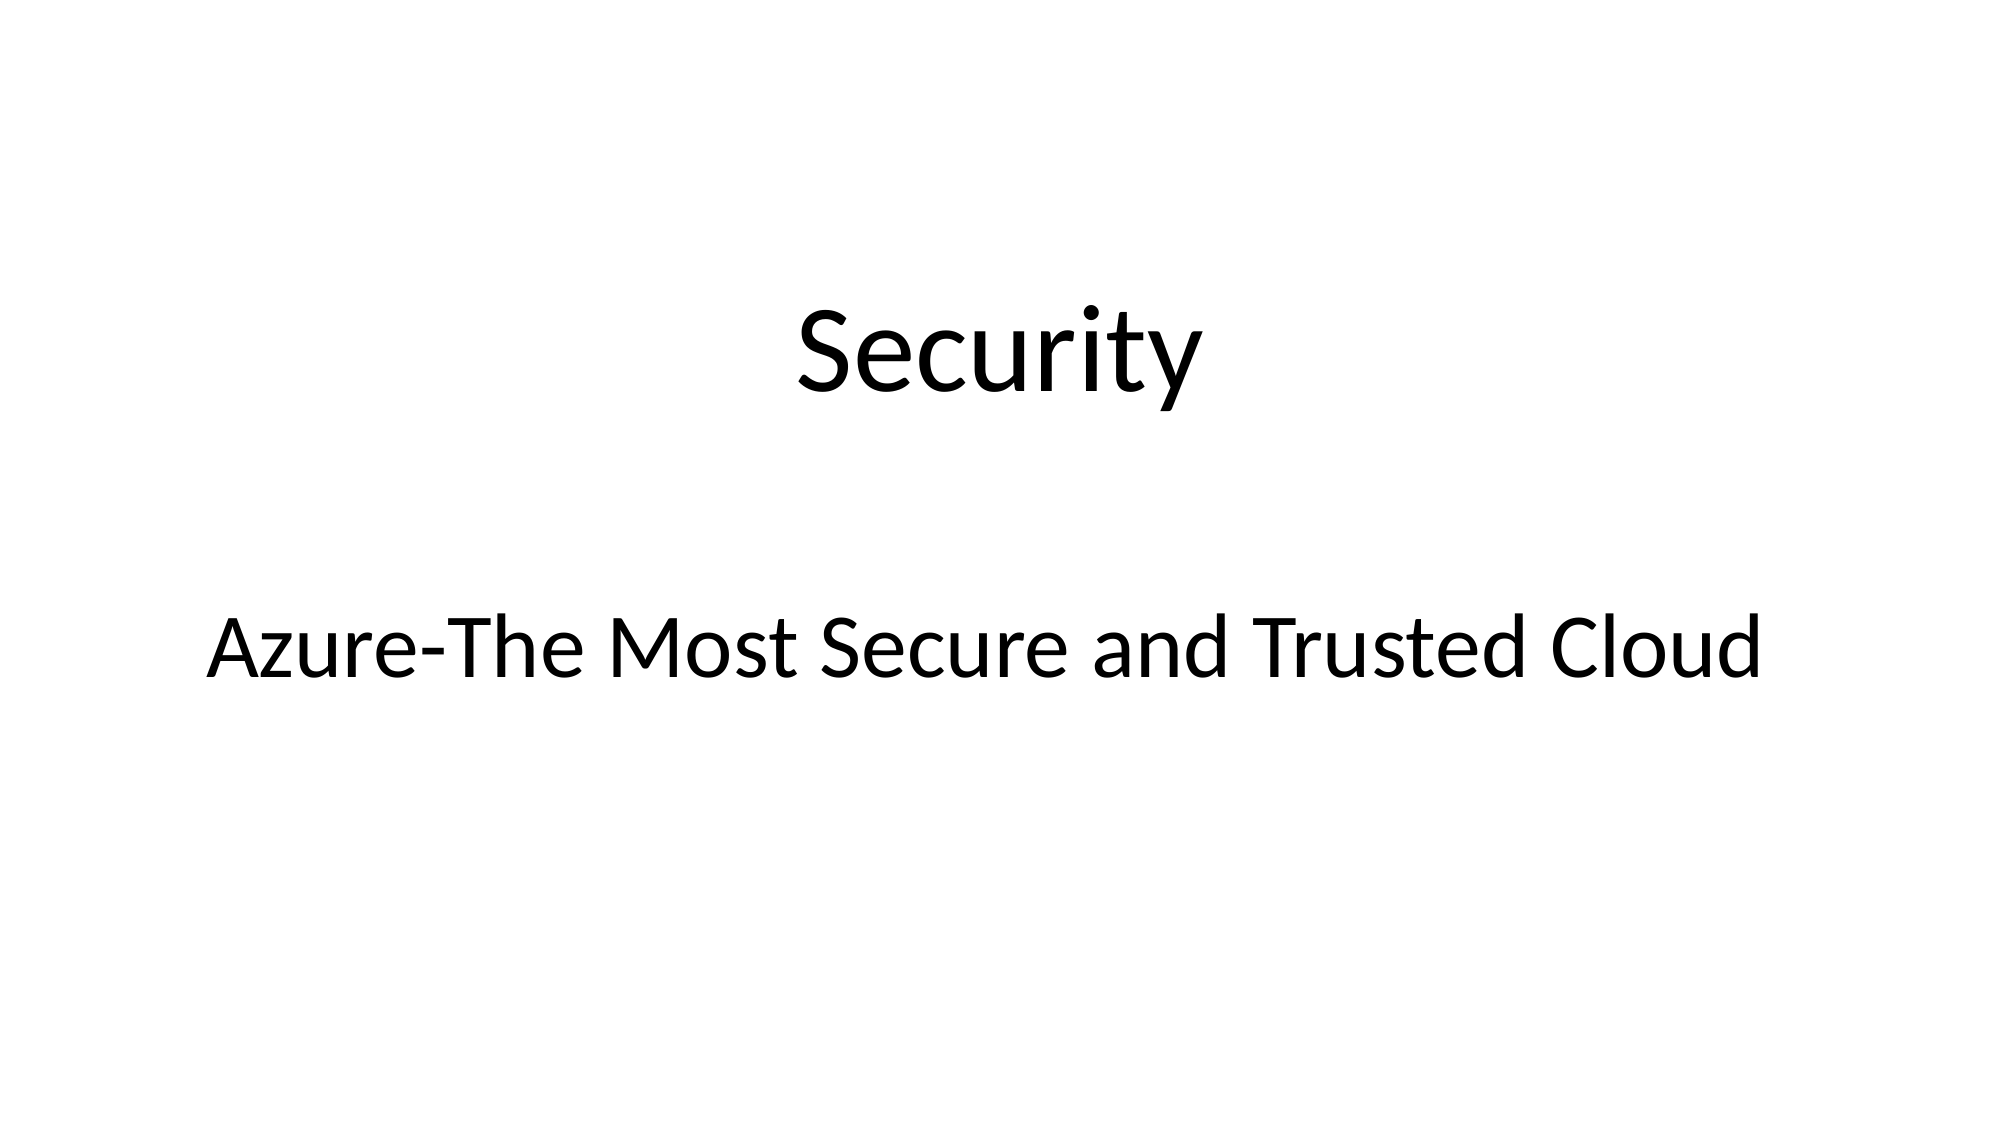

# Security
Azure-The Most Secure and Trusted Cloud